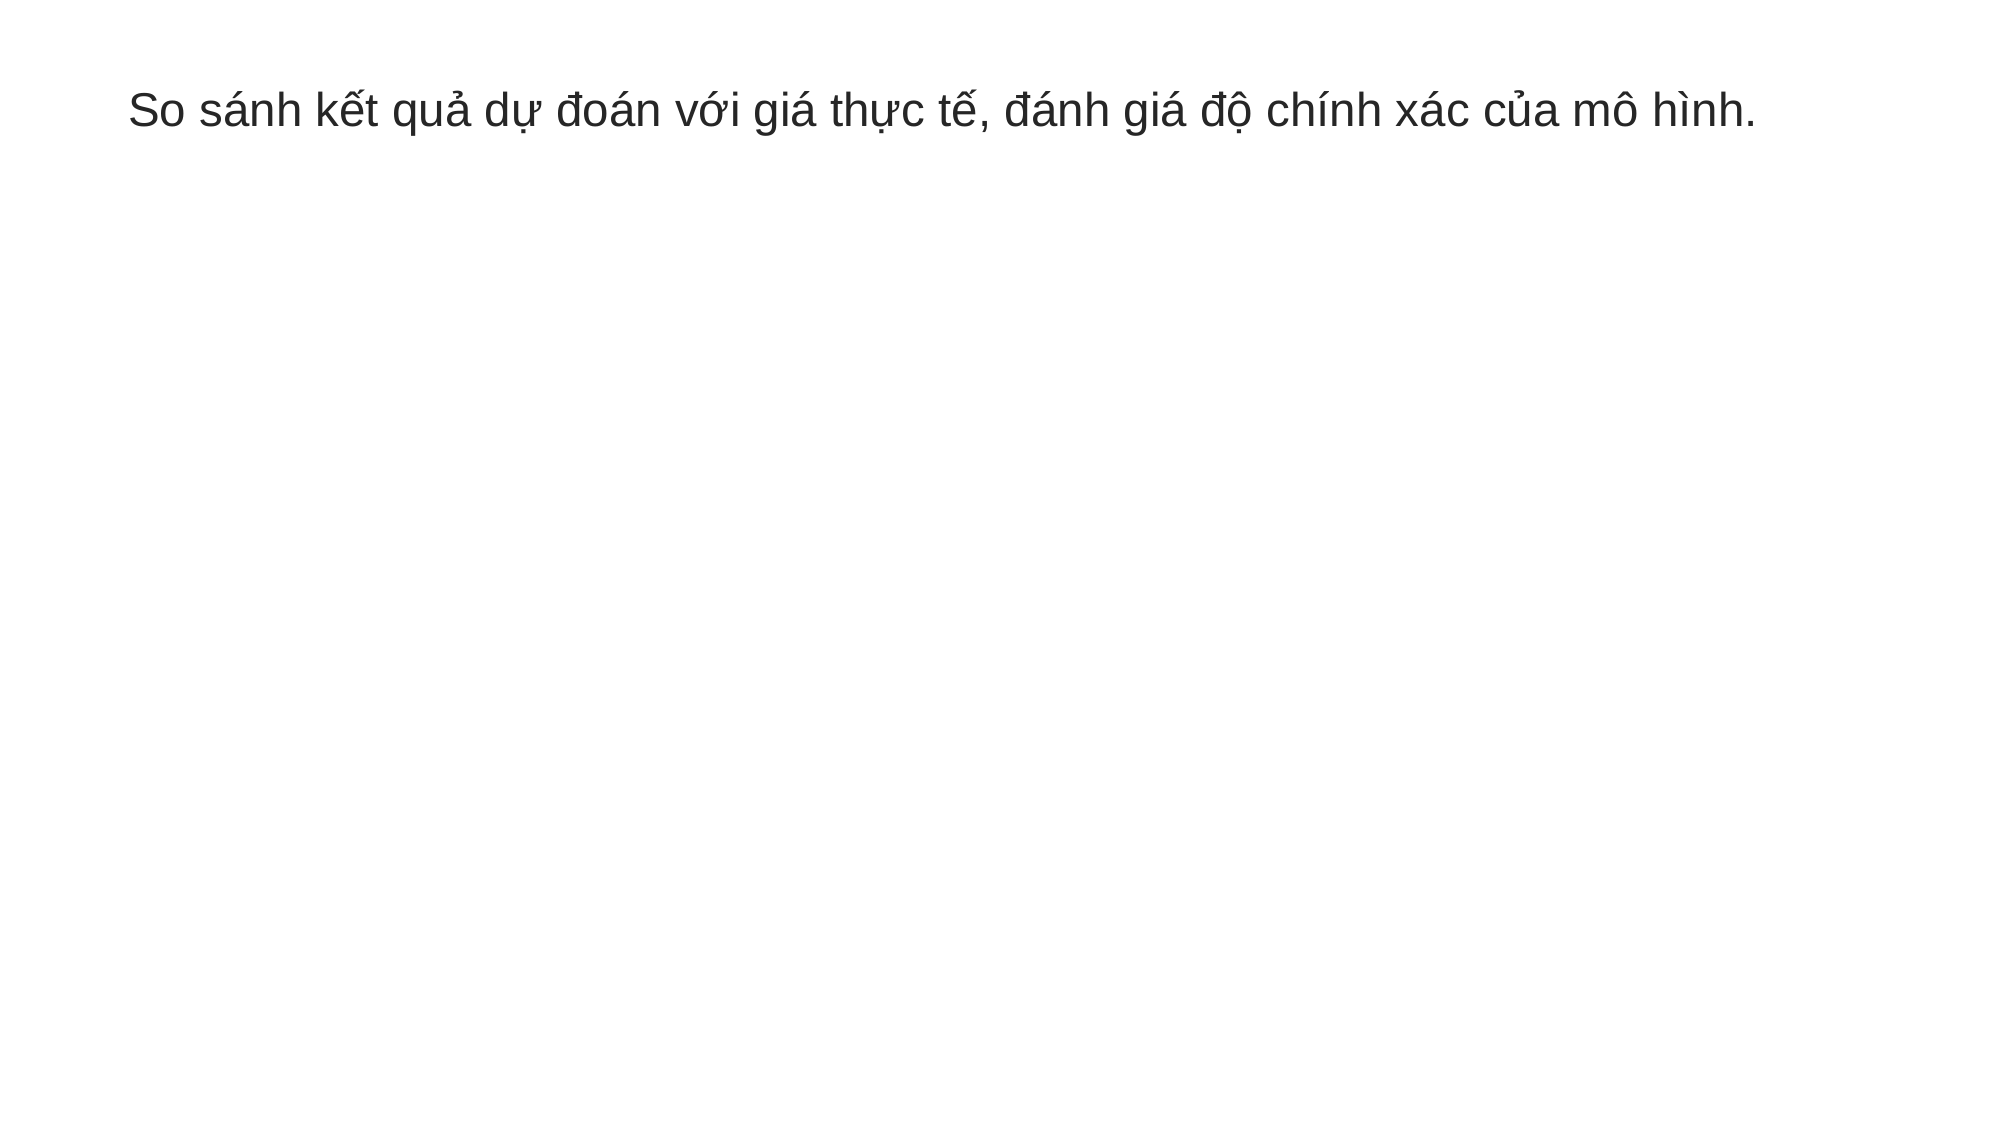

So sánh kết quả dự đoán với giá thực tế, đánh giá độ chính xác của mô hình.